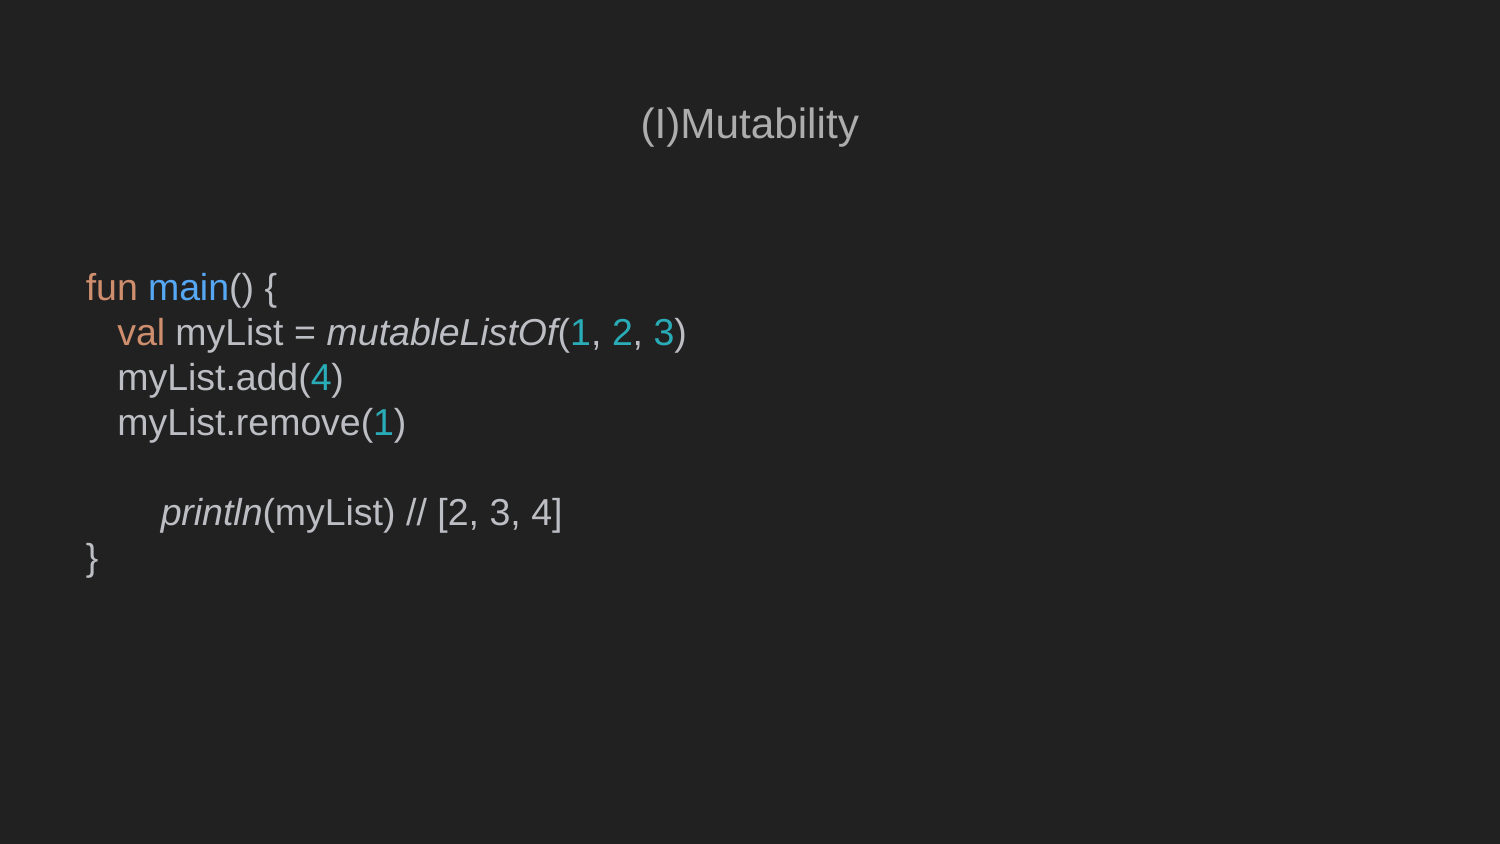

(I)Mutability
fun main() {
   val myList = mutableListOf(1, 2, 3)
   myList.add(4)
   myList.remove(1)

println(myList) // [2, 3, 4]
}